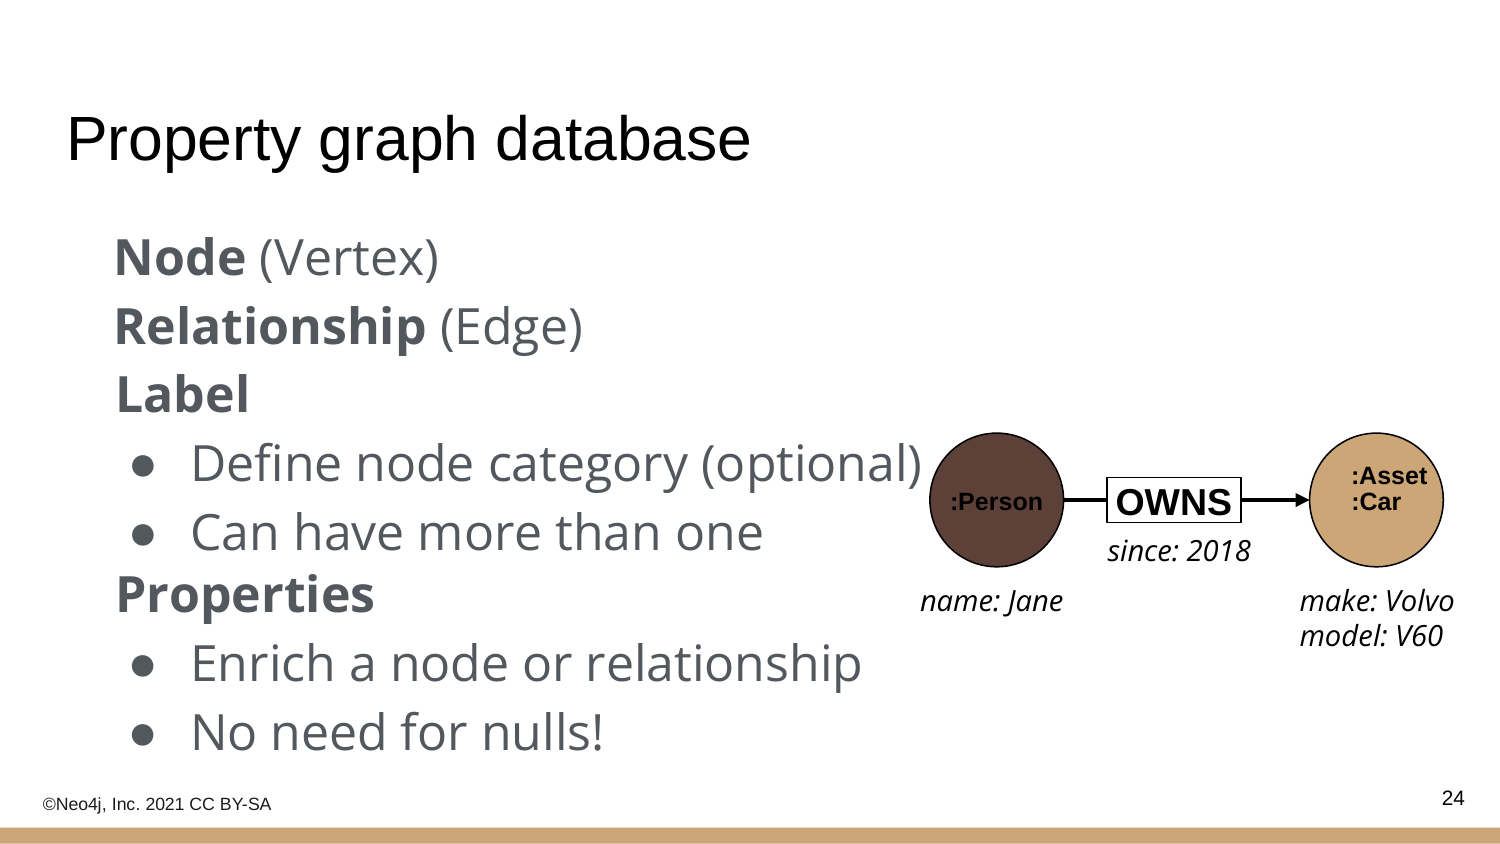

# Property graph database
Node (Vertex)
Relationship (Edge)

Label
Define node category (optional)
Can have more than one

:Person
:Car
:Asset
OWNS
since: 2018
Properties
Enrich a node or relationship
No need for nulls!

name: Jane
make: Volvo
model: V60
24